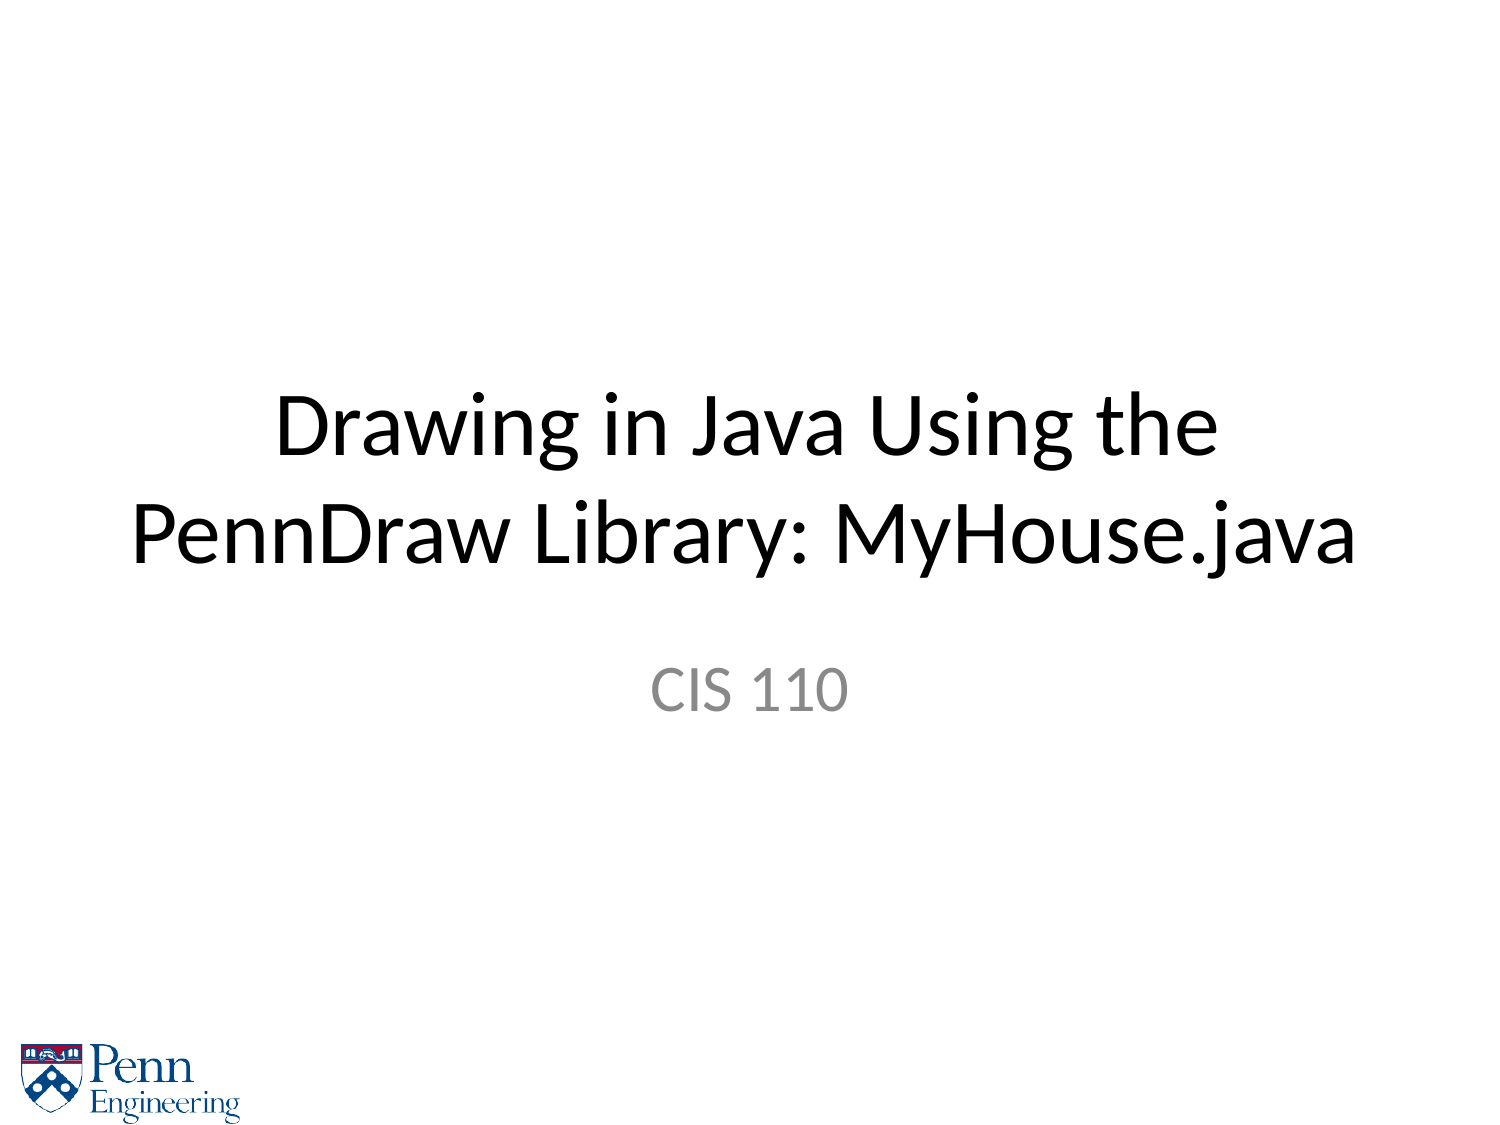

# Drawing in Java Using the  PennDraw Library: MyHouse.java
CIS 110